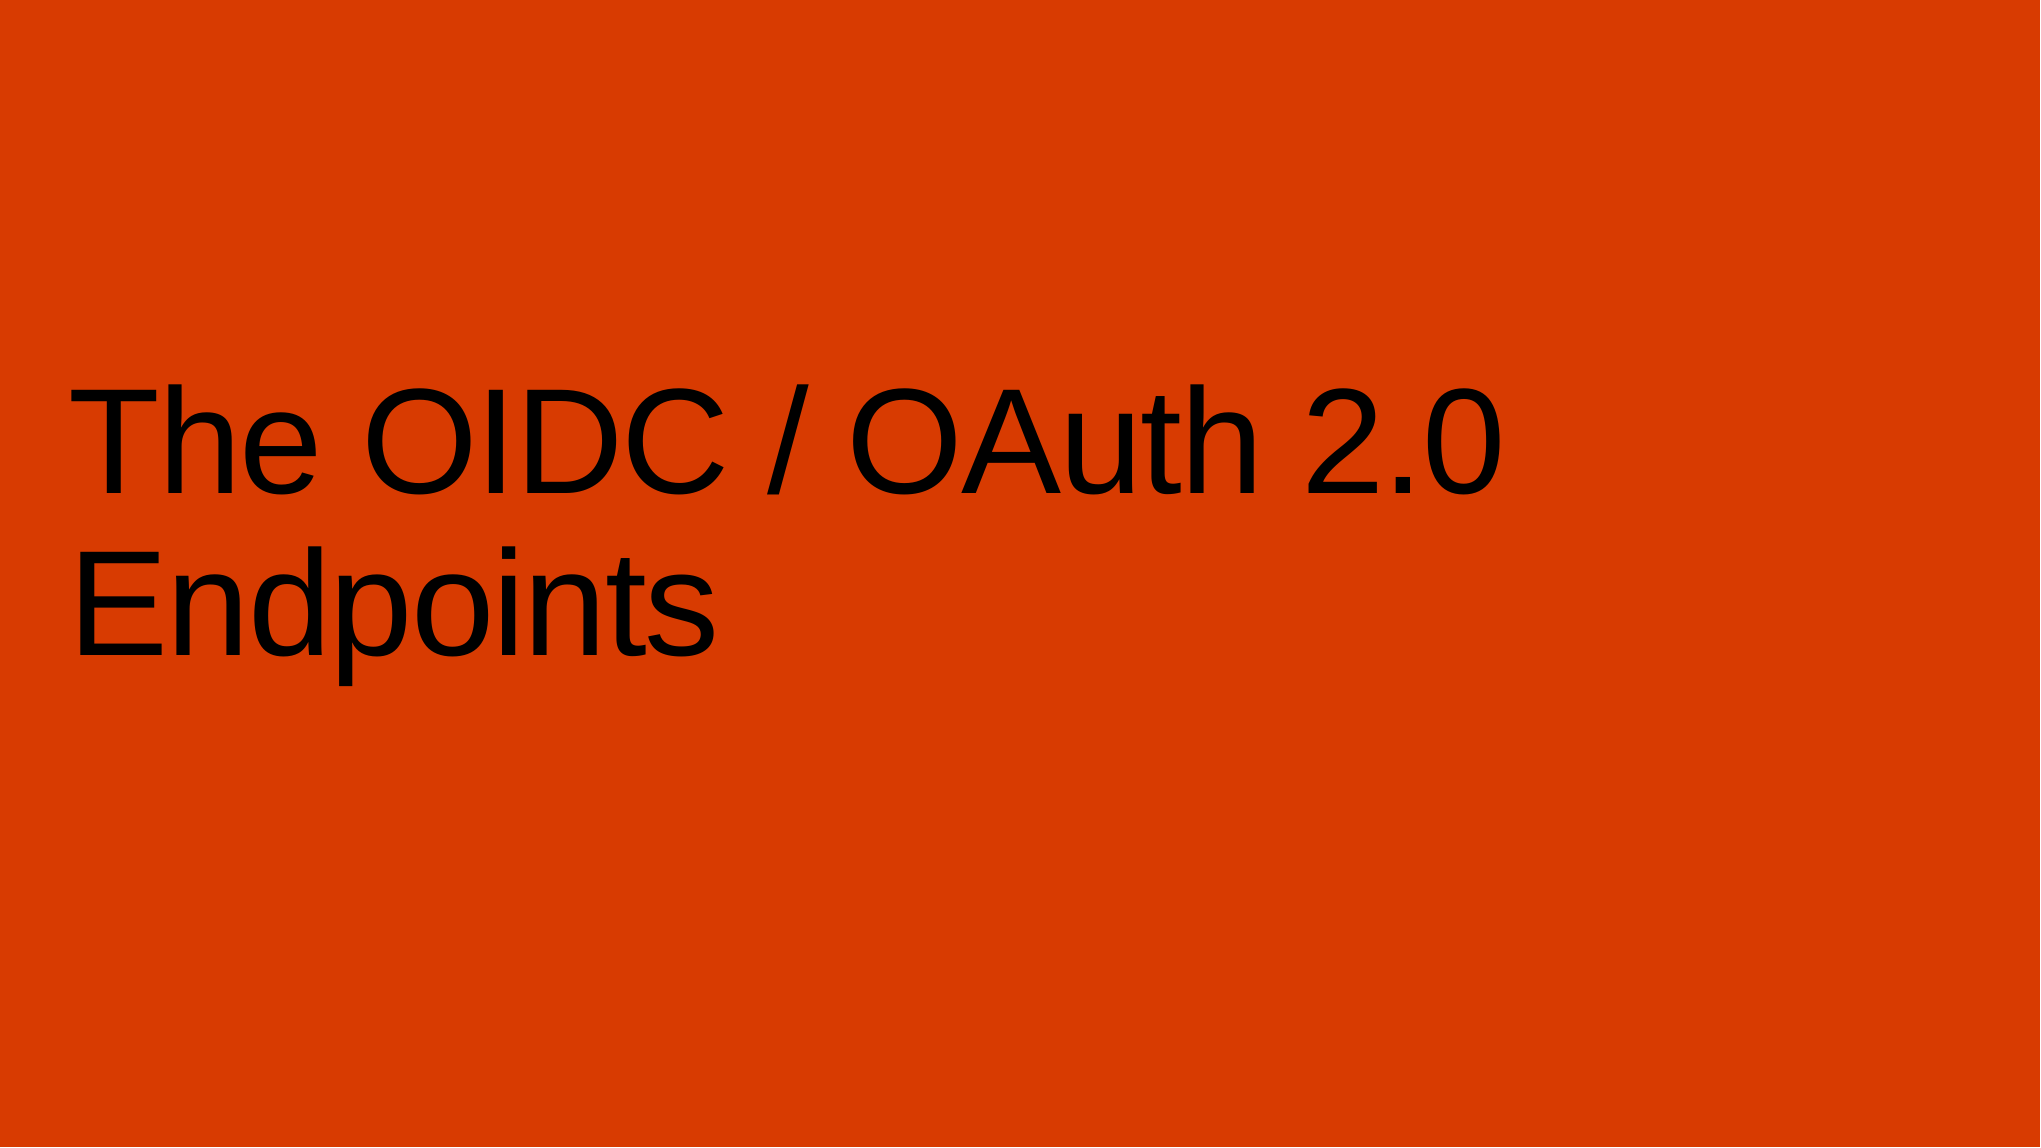

# The OIDC / OAuth 2.0 Endpoints